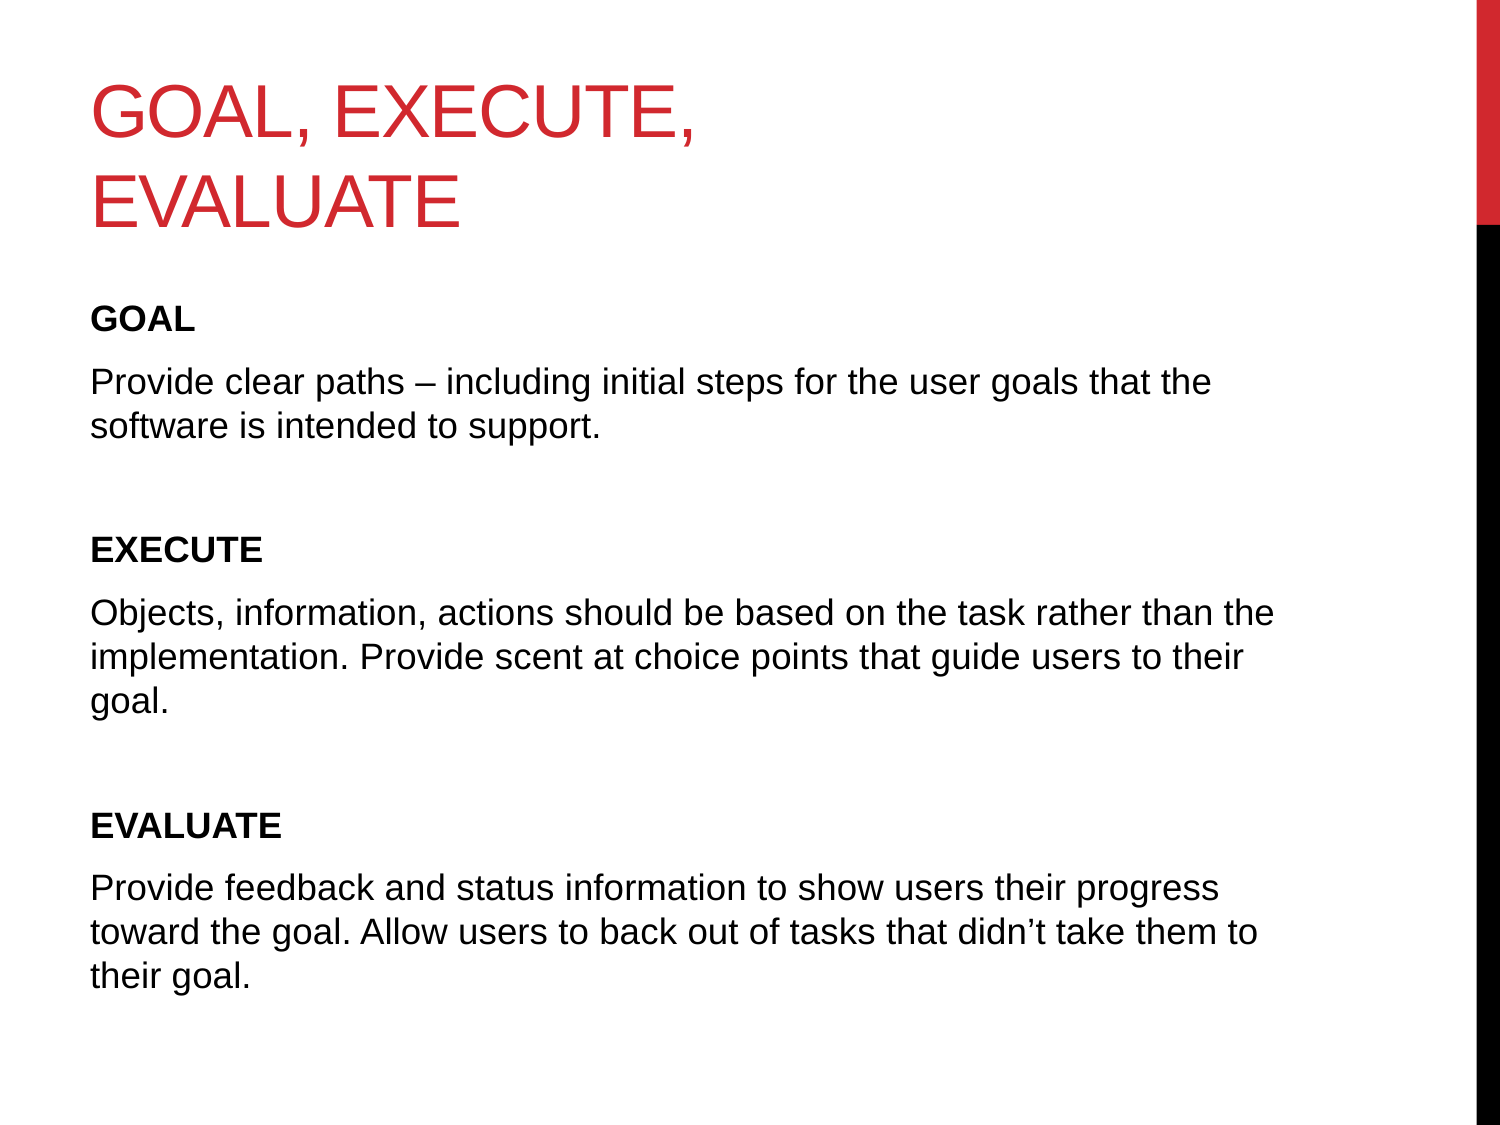

# GOAL, EXECUTE, EVALUATE
GOAL
Provide clear paths – including initial steps for the user goals that the software is intended to support.

EXECUTE
Objects, information, actions should be based on the task rather than the implementation. Provide scent at choice points that guide users to their goal.

EVALUATE
Provide feedback and status information to show users their progress toward the goal. Allow users to back out of tasks that didn’t take them to their goal.